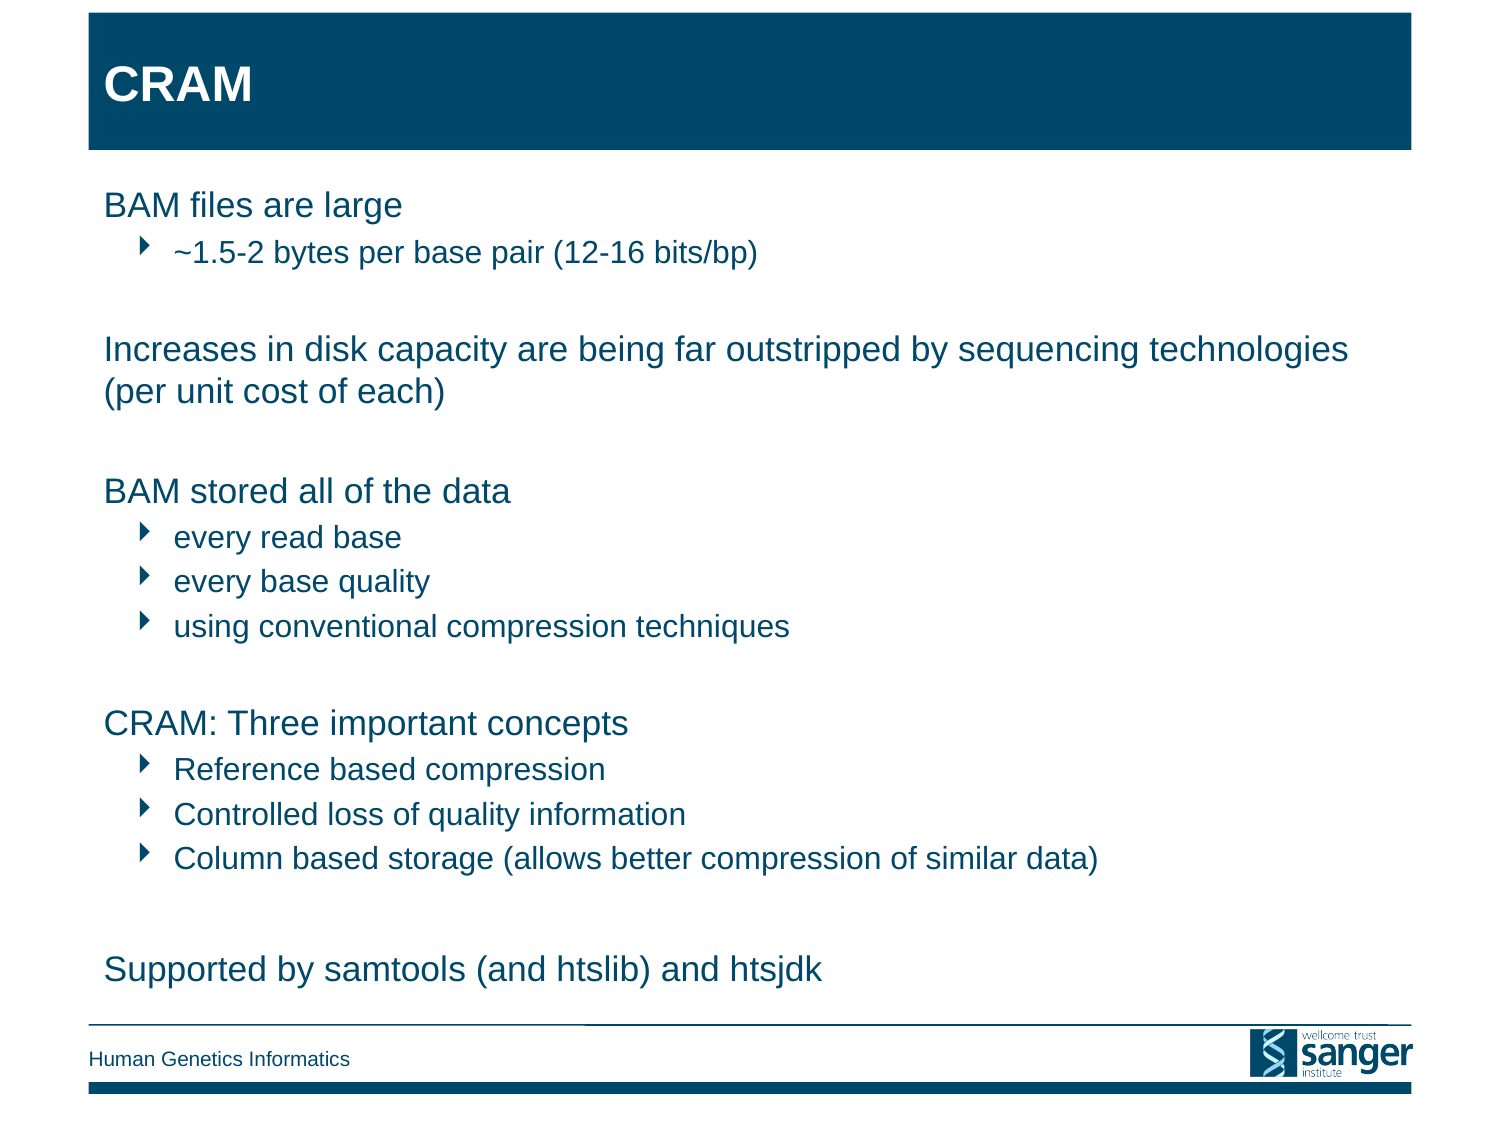

# CRAM
BAM files are large
~1.5-2 bytes per base pair (12-16 bits/bp)

Increases in disk capacity are being far outstripped by sequencing technologies (per unit cost of each)

BAM stored all of the data
every read base
every base quality
using conventional compression techniques

CRAM: Three important concepts
Reference based compression
Controlled loss of quality information
Column based storage (allows better compression of similar data)

Supported by samtools (and htslib) and htsjdk